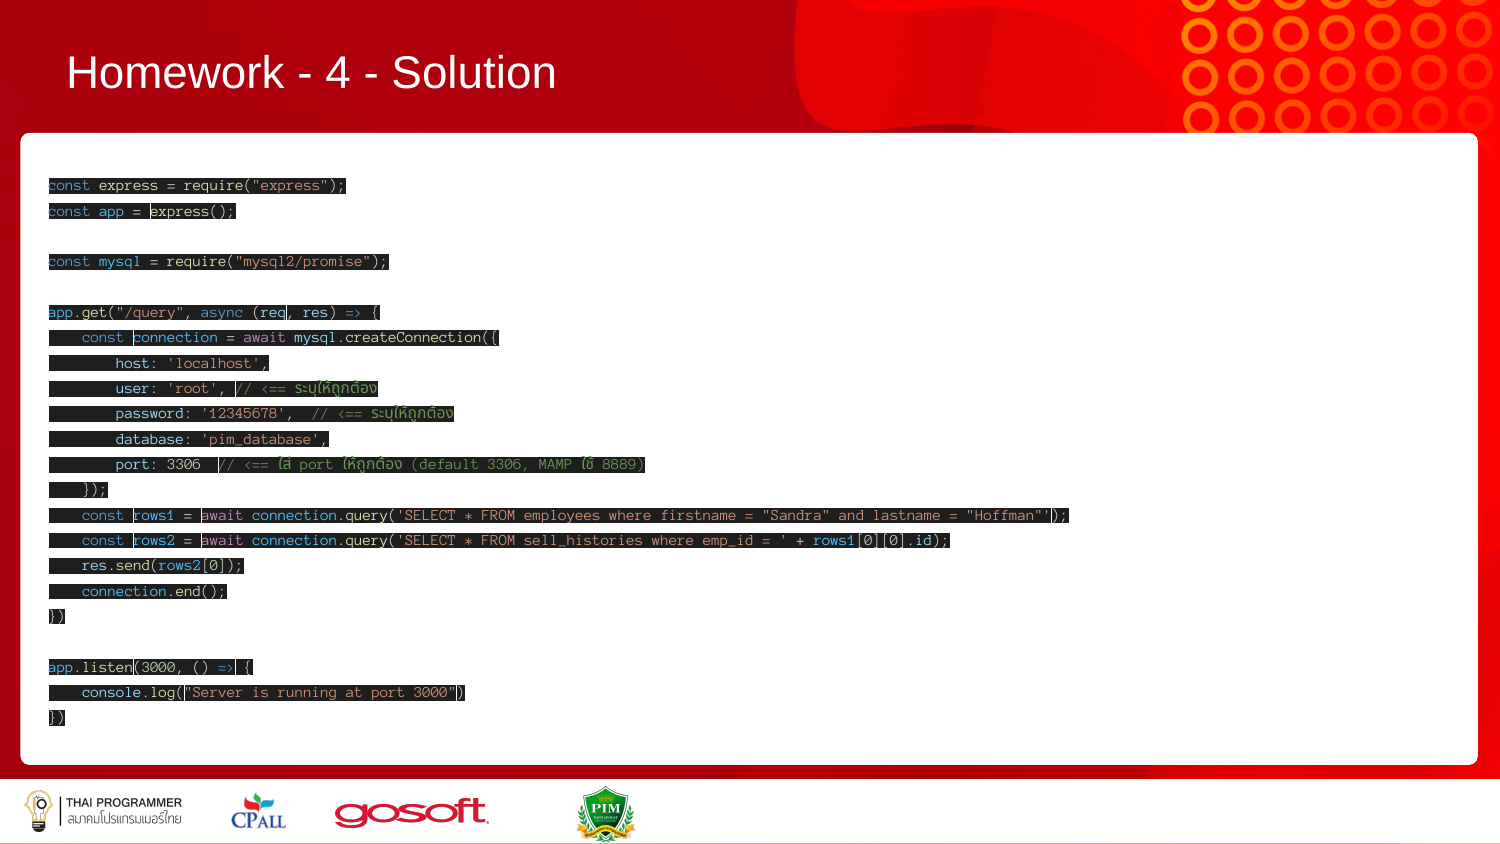

# Homework - 4 - Solution
const express = require("express");
const app = express();

const mysql = require("mysql2/promise");

app.get("/query", async (req, res) => {
    const connection = await mysql.createConnection({
        host: 'localhost',
        user: 'root', // <== ระบุให้ถูกต้อง
        password: '12345678',  // <== ระบุให้ถูกต้อง
        database: 'pim_database',
        port: 3306  // <== ใส่ port ให้ถูกต้อง (default 3306, MAMP ใช้ 8889)
    });
    const rows1 = await connection.query('SELECT * FROM employees where firstname = "Sandra" and lastname = "Hoffman"');
    const rows2 = await connection.query('SELECT * FROM sell_histories where emp_id = ' + rows1[0][0].id);
    res.send(rows2[0]);
    connection.end();
})

app.listen(3000, () => {
    console.log("Server is running at port 3000")
})